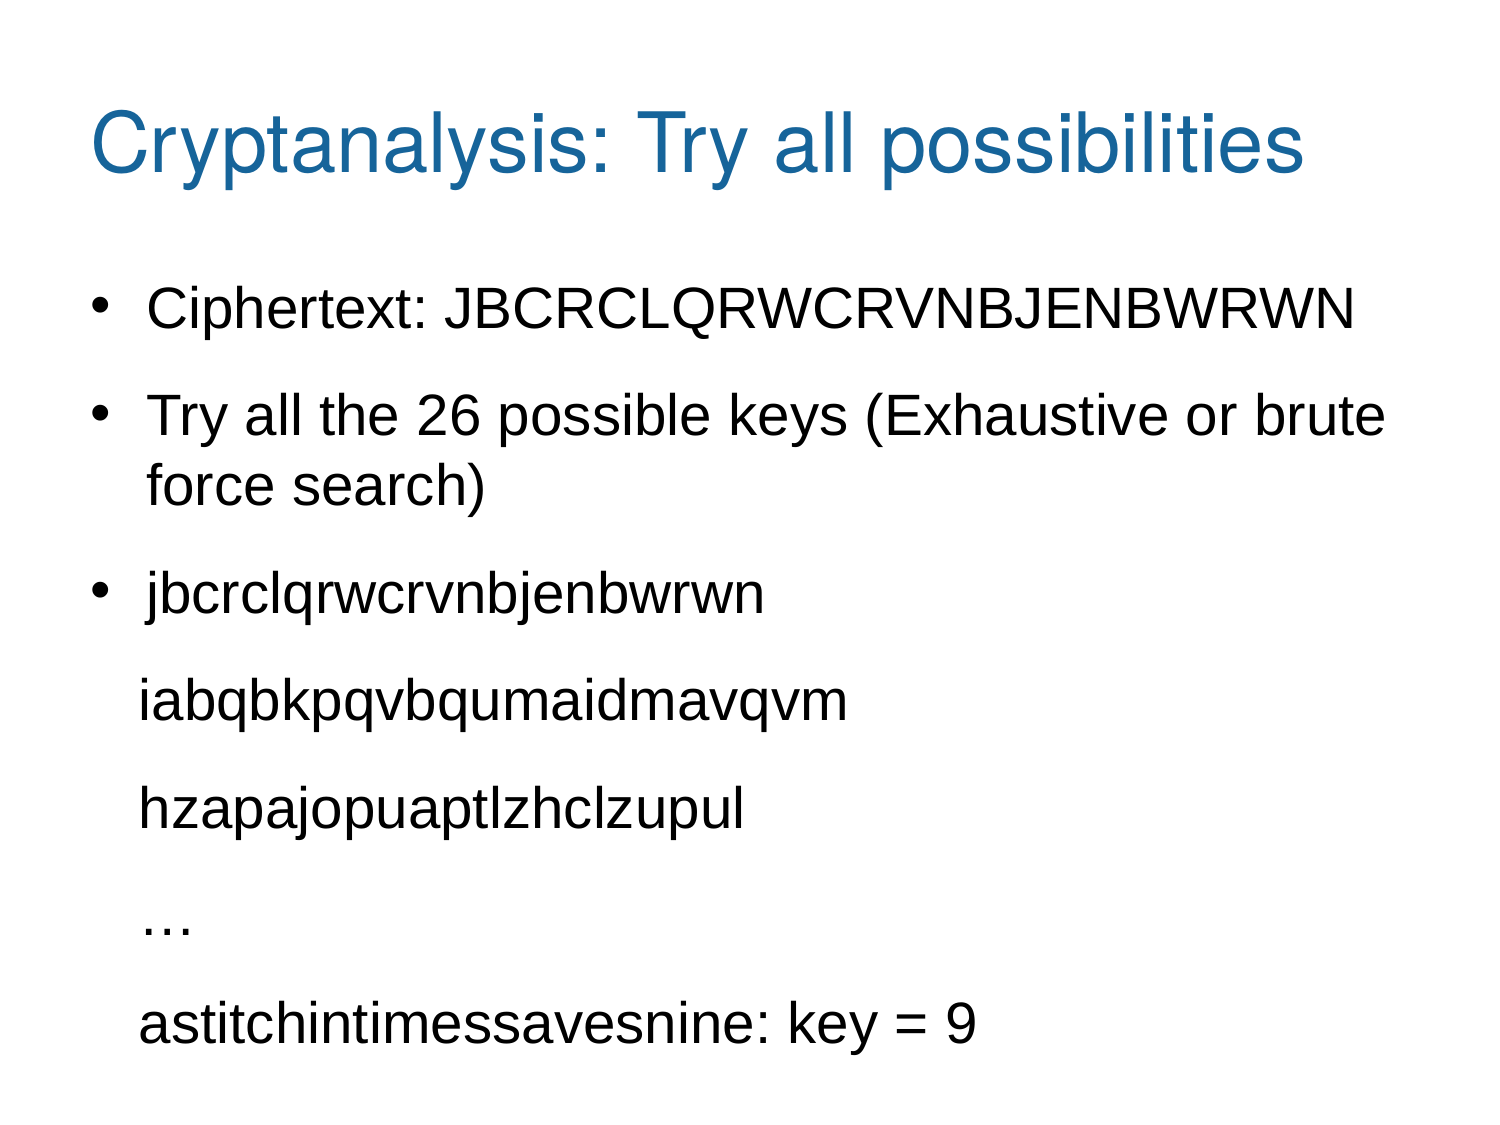

# Cryptanalysis: Try all possibilities
Ciphertext: JBCRCLQRWCRVNBJENBWRWN
Try all the 26 possible keys (Exhaustive or brute force search)
jbcrclqrwcrvnbjenbwrwn
   iabqbkpqvbqumaidmavqvm
   hzapajopuaptlzhclzupul
   …
   astitchintimessavesnine: key = 9